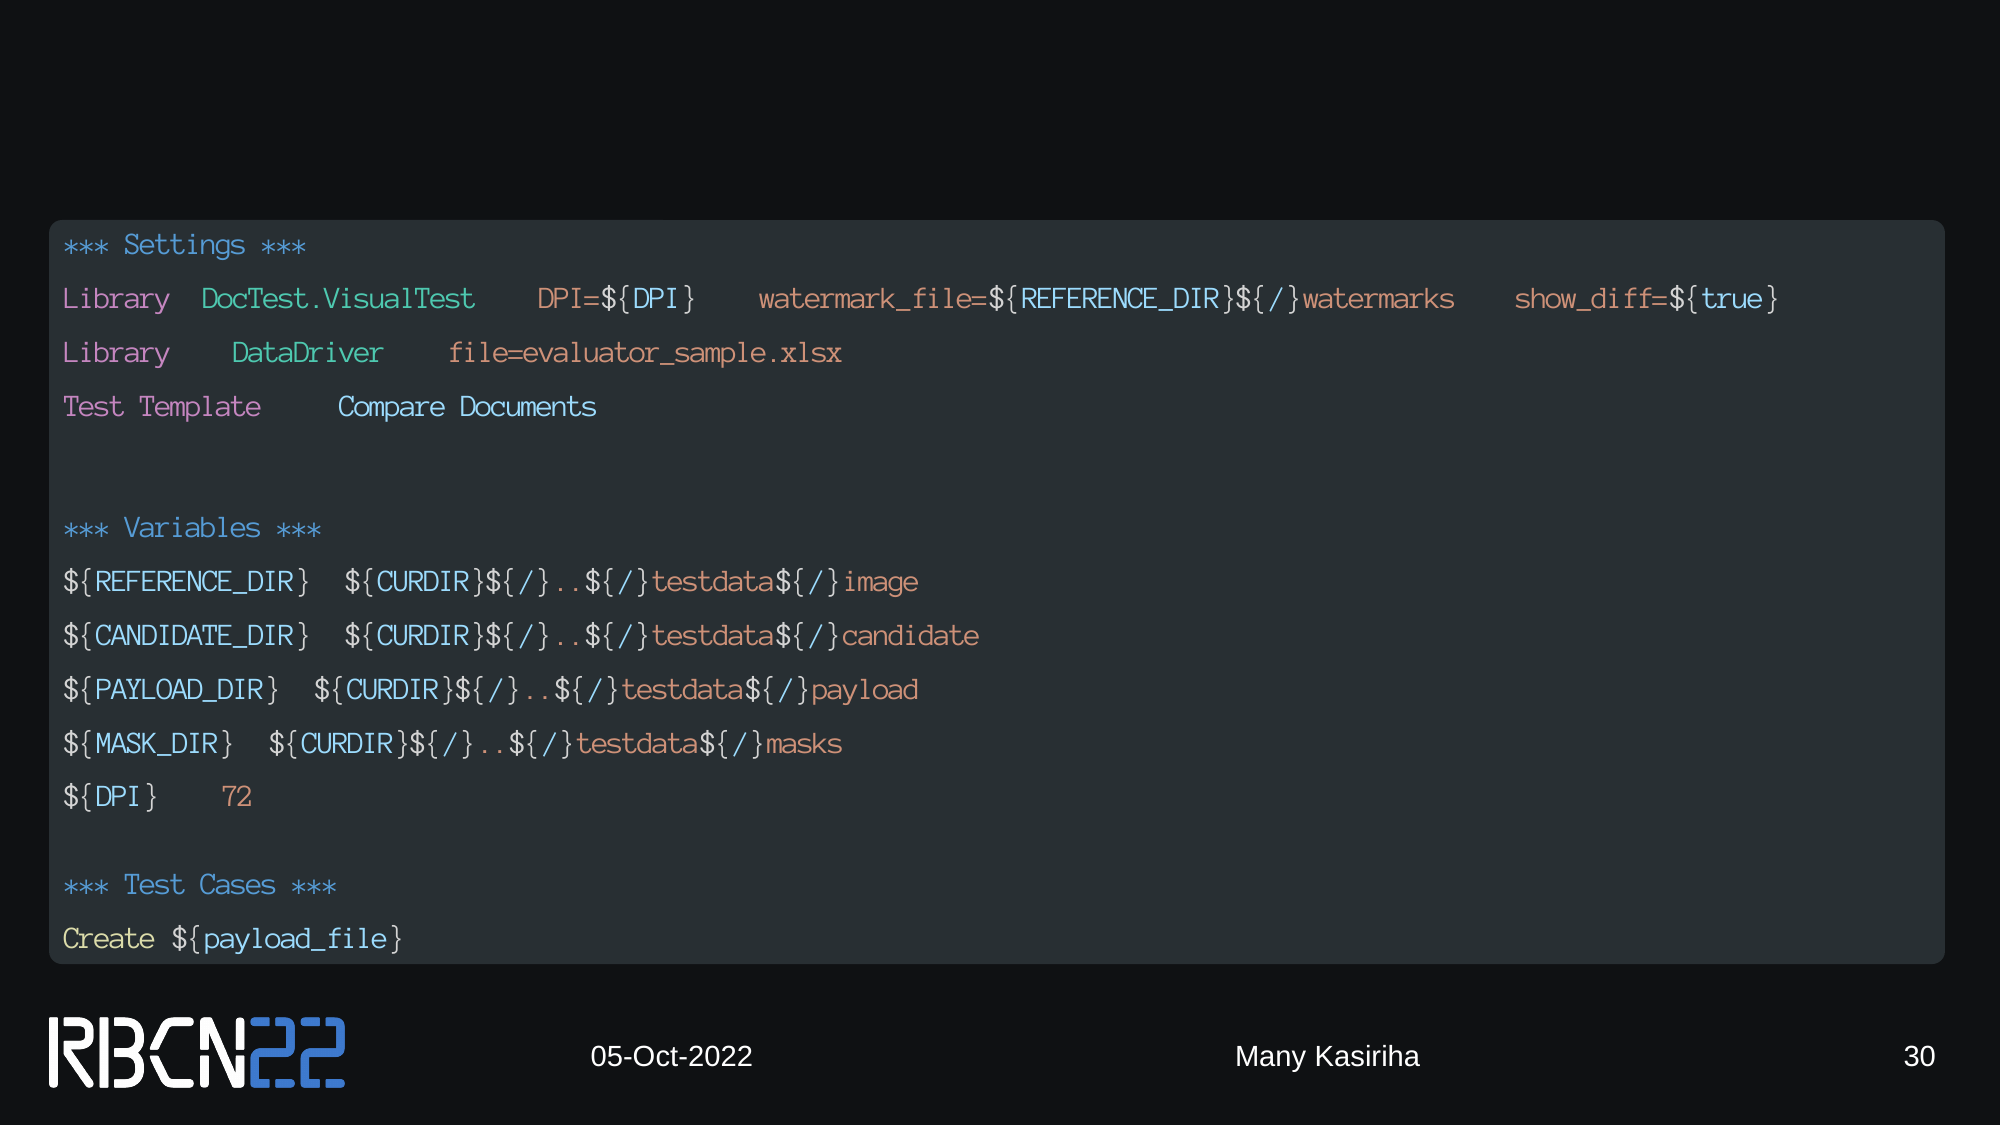

#
*** Settings ***
Library  DocTest.VisualTest    DPI=${DPI}    watermark_file=${REFERENCE_DIR}${/}watermarks    show_diff=${true}
Library    DataDriver    file=evaluator_sample.xlsx
Test Template     Compare Documents
*** Variables ***
${REFERENCE_DIR}  ${CURDIR}${/}..${/}testdata${/}image
${CANDIDATE_DIR}  ${CURDIR}${/}..${/}testdata${/}candidate
${PAYLOAD_DIR}  ${CURDIR}${/}..${/}testdata${/}payload
${MASK_DIR}  ${CURDIR}${/}..${/}testdata${/}masks
${DPI}    72
*** Test Cases ***
Create ${payload_file}
05-Oct-2022
Many Kasiriha
30